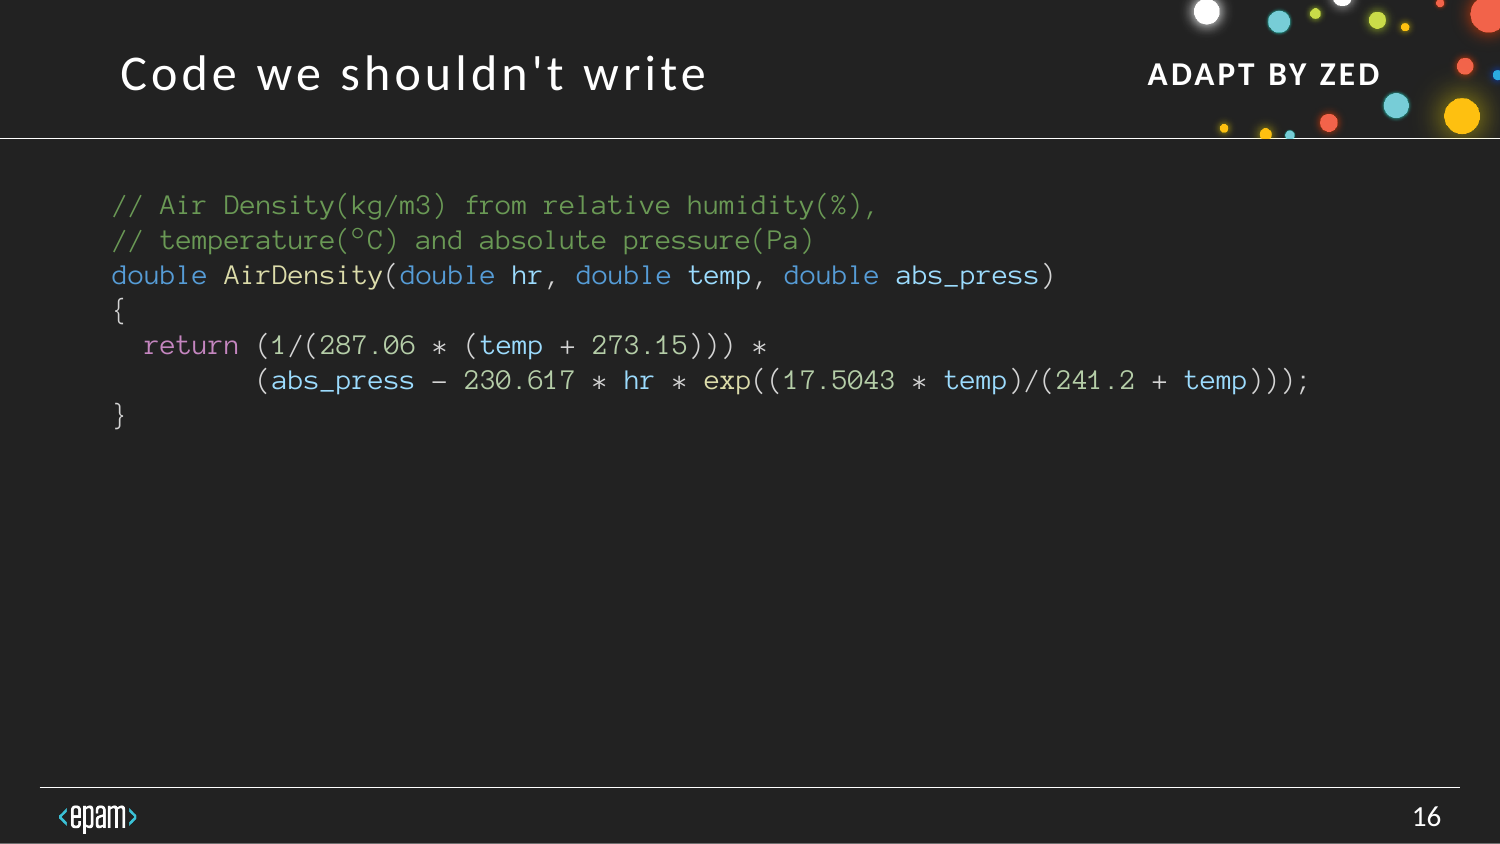

Code we shouldn't write
// Air Density(kg/m3) from relative humidity(%),
// temperature(°C) and absolute pressure(Pa)
double AirDensity(double hr, double temp, double abs_press)
{
  return (1/(287.06 * (temp + 273.15))) *
         (abs_press - 230.617 * hr * exp((17.5043 * temp)/(241.2 + temp)));
}
16